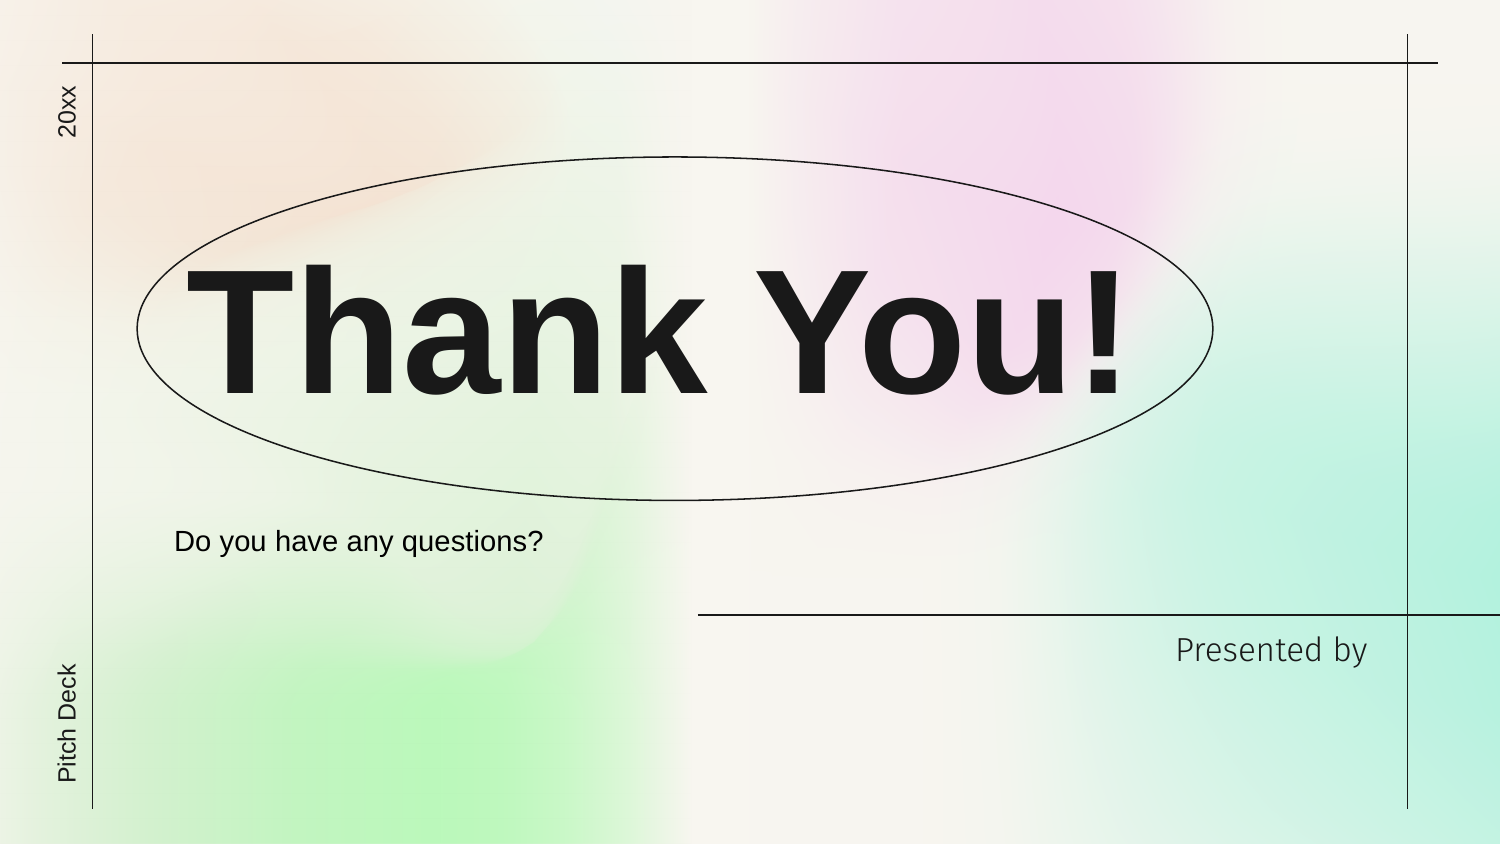

20xx

# Thank You!
Do you have any questions?
Presented by
Pitch Deck